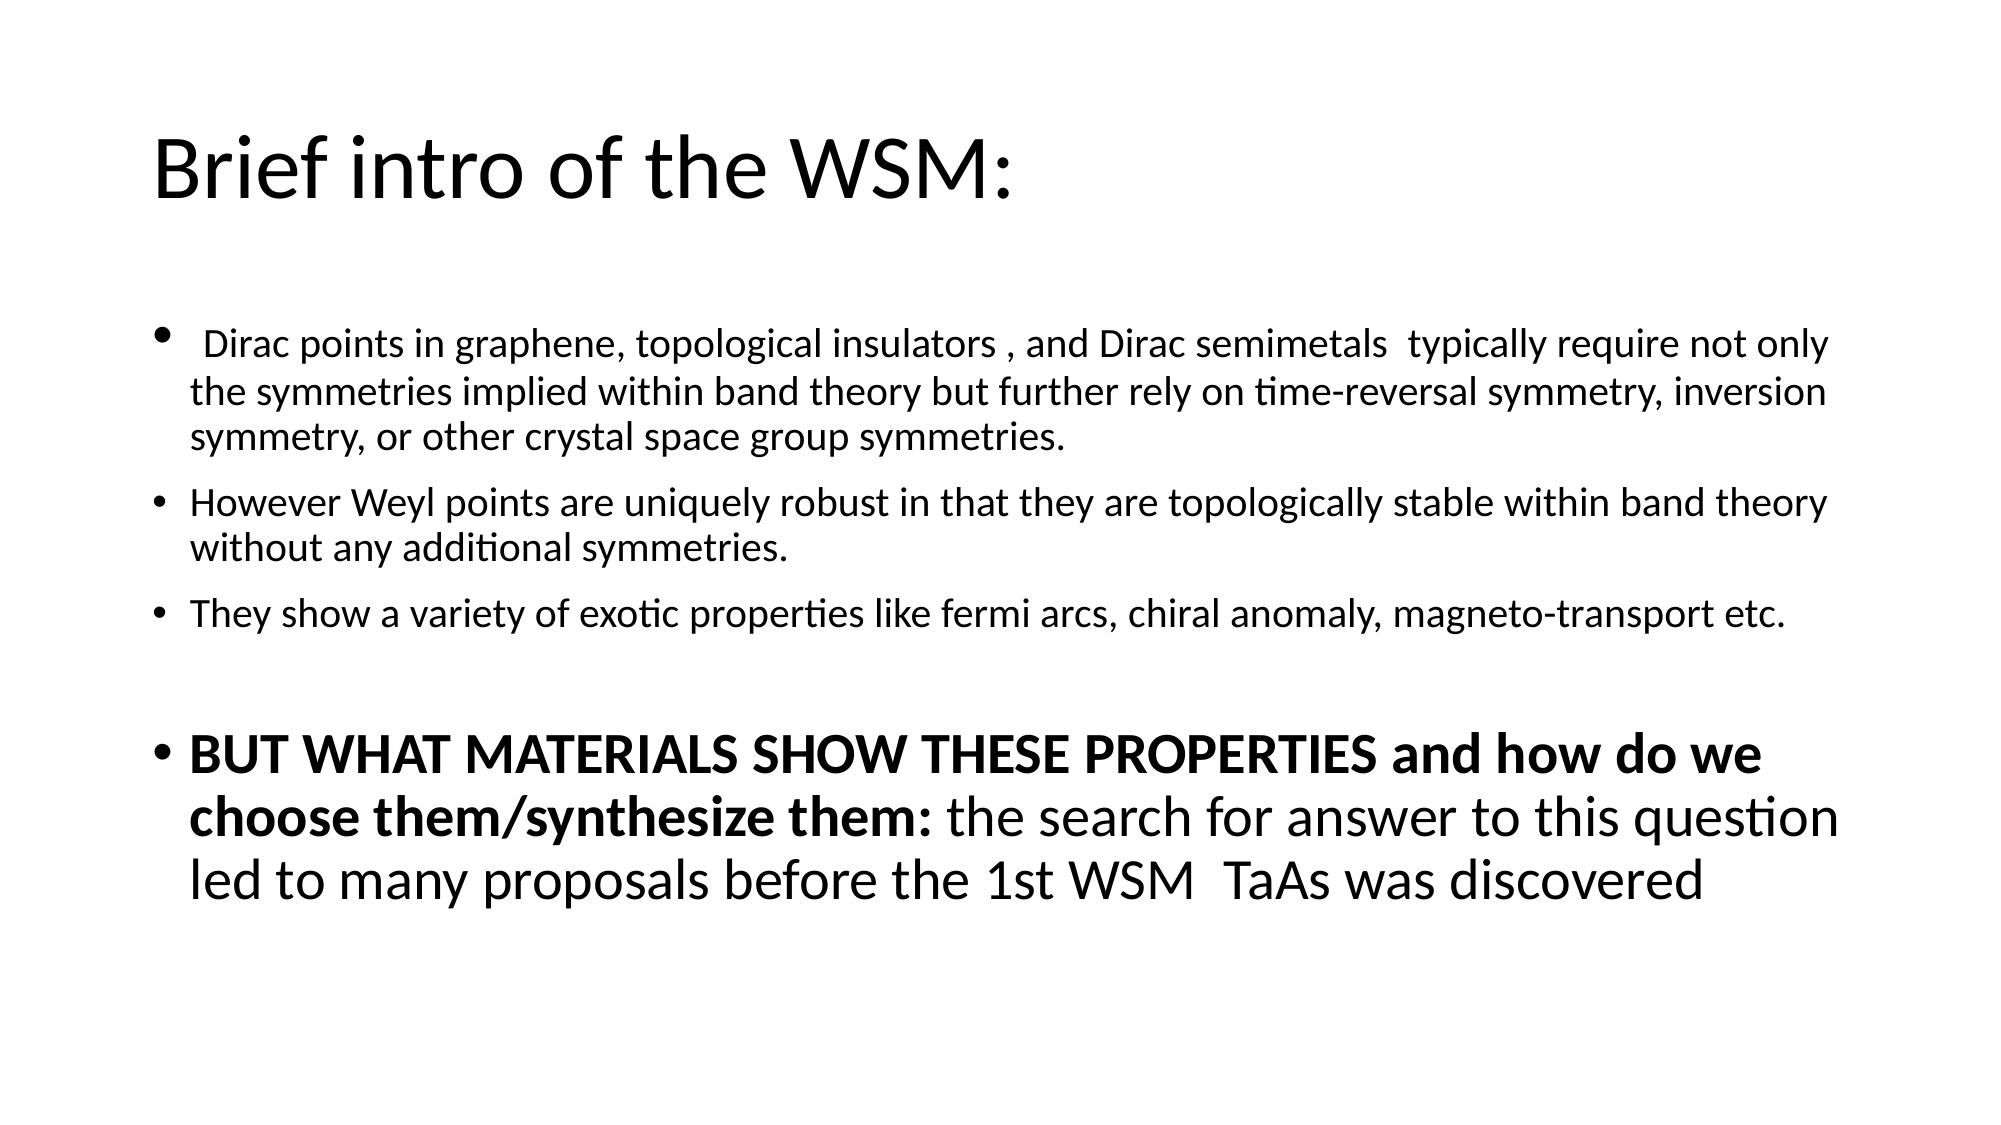

# Brief intro of the WSM:
 Dirac points in graphene, topological insulators , and Dirac semimetals  typically require not only the symmetries implied within band theory but further rely on time-reversal symmetry, inversion symmetry, or other crystal space group symmetries.
However Weyl points are uniquely robust in that they are topologically stable within band theory without any additional symmetries.
They show a variety of exotic properties like fermi arcs, chiral anomaly, magneto-transport etc.

BUT WHAT MATERIALS SHOW THESE PROPERTIES and how do we choose them/synthesize them: the search for answer to this question led to many proposals before the 1st WSM  TaAs was discovered